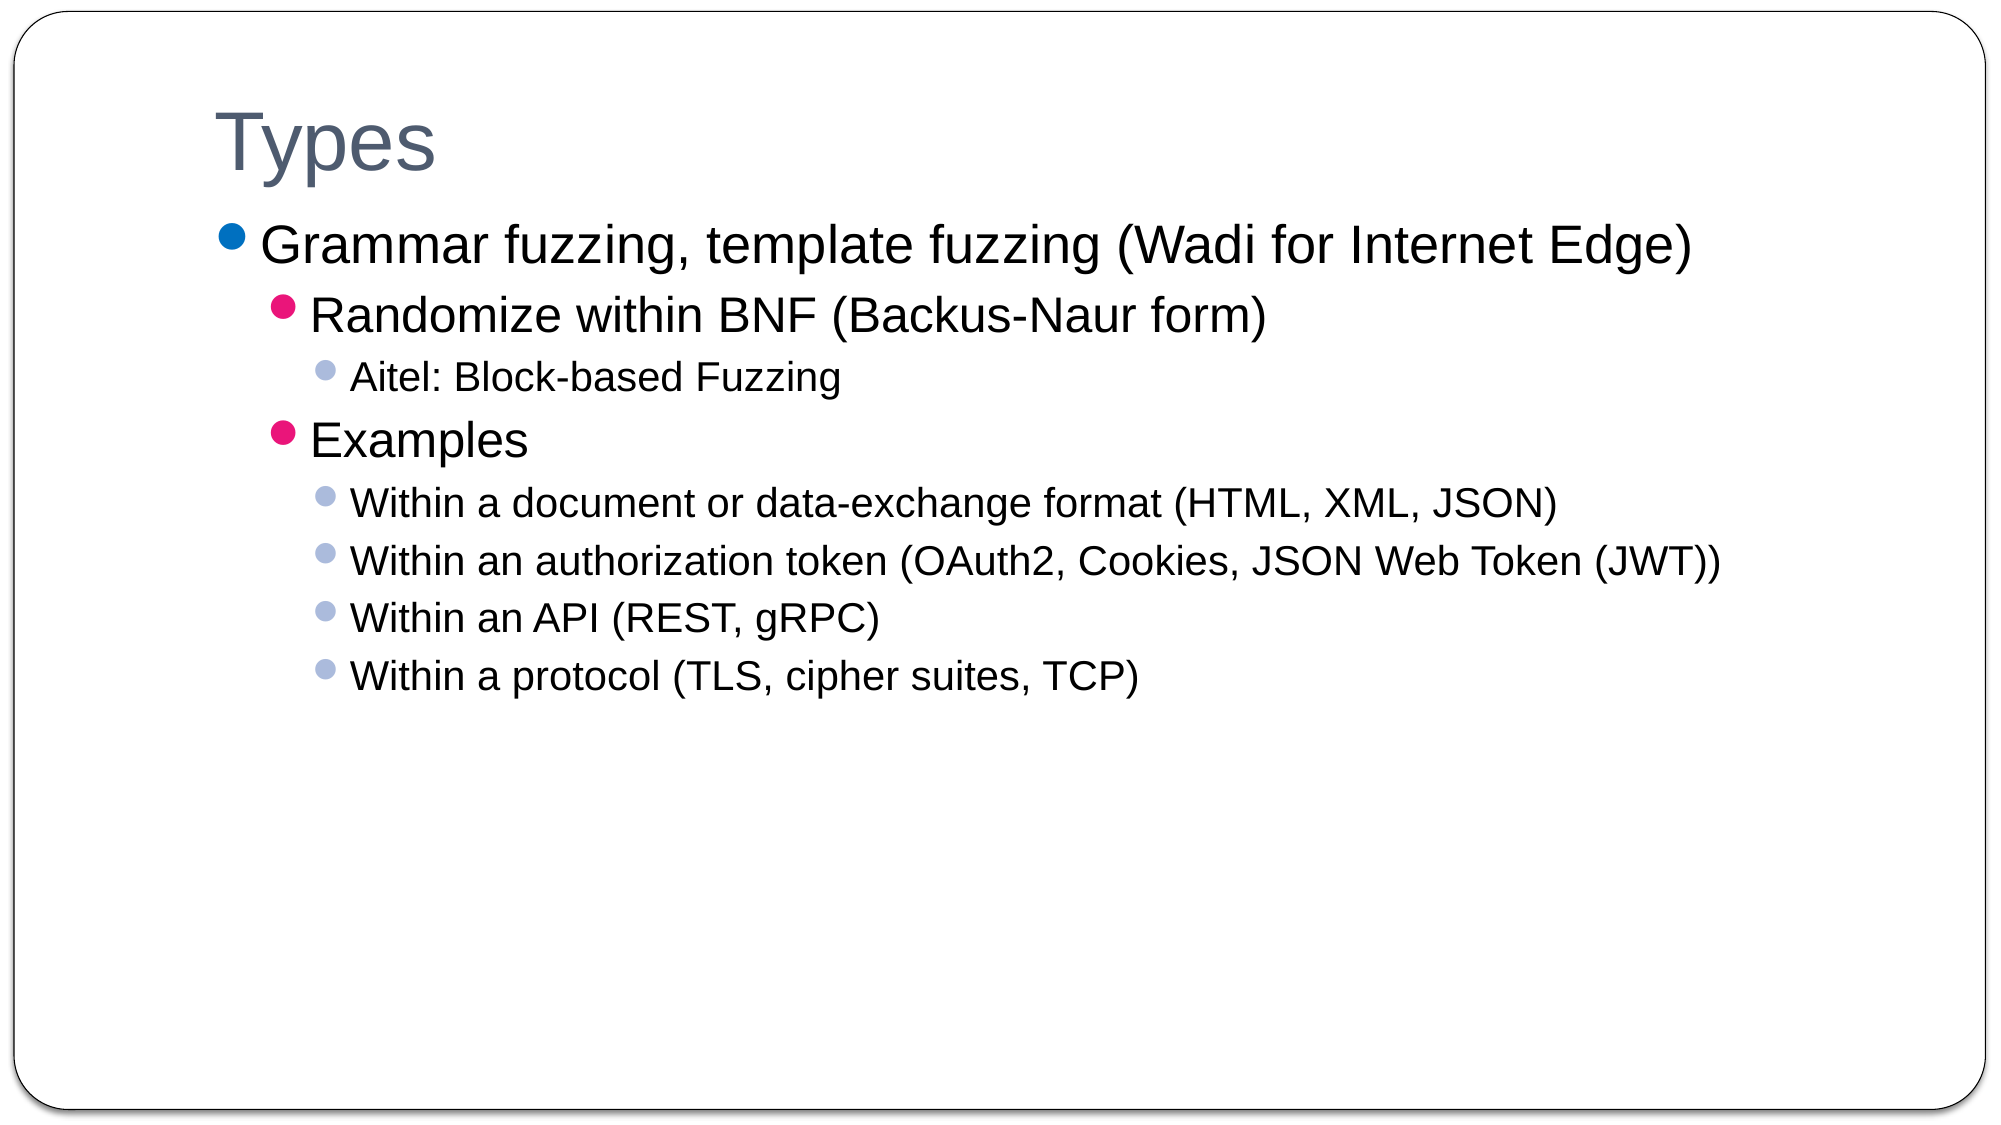

# Types
Grammar fuzzing, template fuzzing (Wadi for Internet Edge)
Randomize within BNF (Backus-Naur form)
Aitel: Block-based Fuzzing
Examples
Within a document or data-exchange format (HTML, XML, JSON)
Within an authorization token (OAuth2, Cookies, JSON Web Token (JWT))
Within an API (REST, gRPC)
Within a protocol (TLS, cipher suites, TCP)